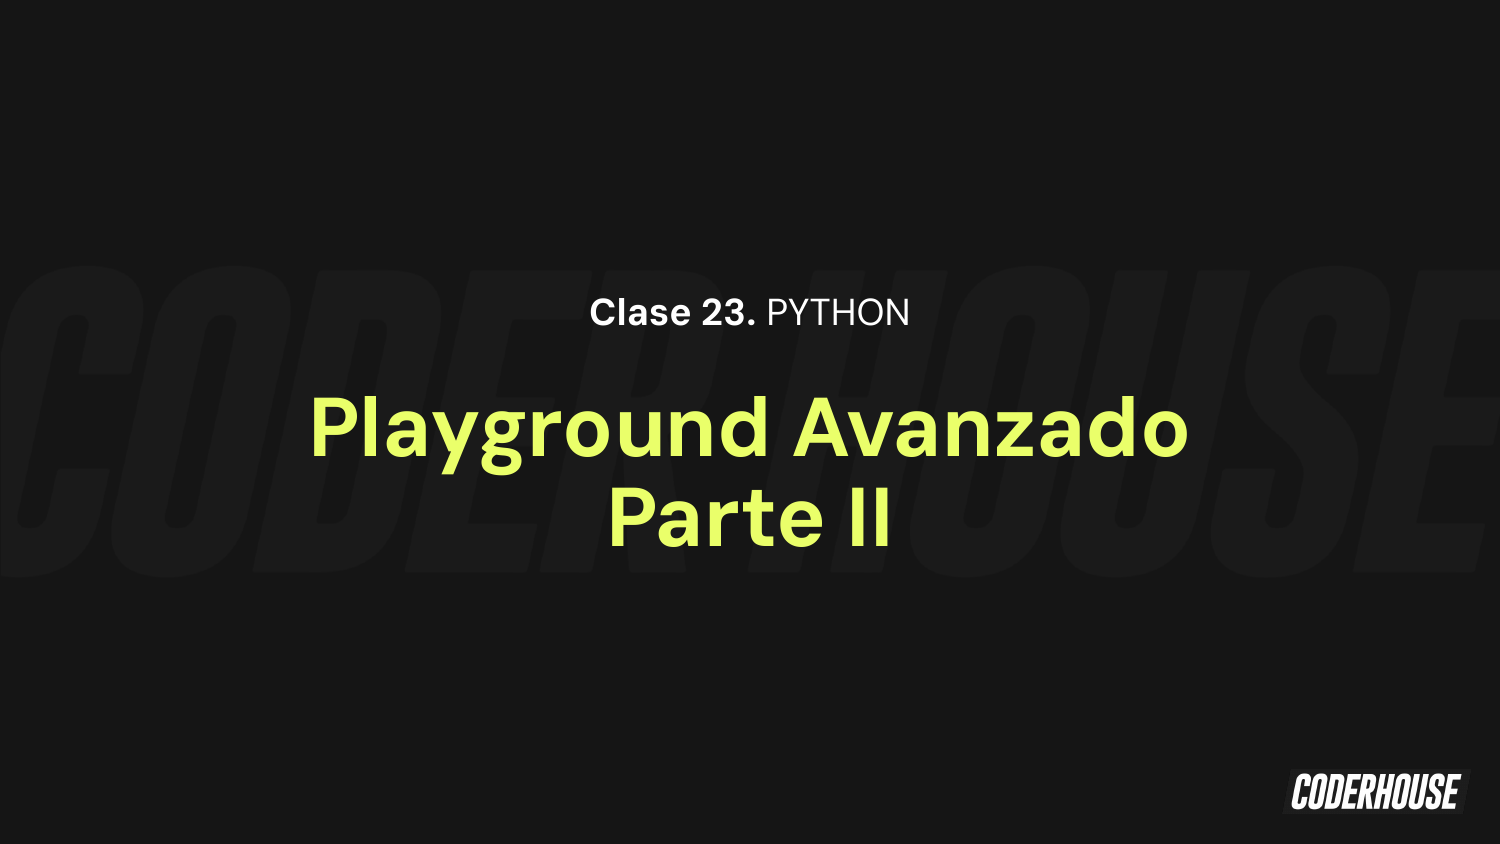

Clase 23. PYTHON
Playground Avanzado Parte II